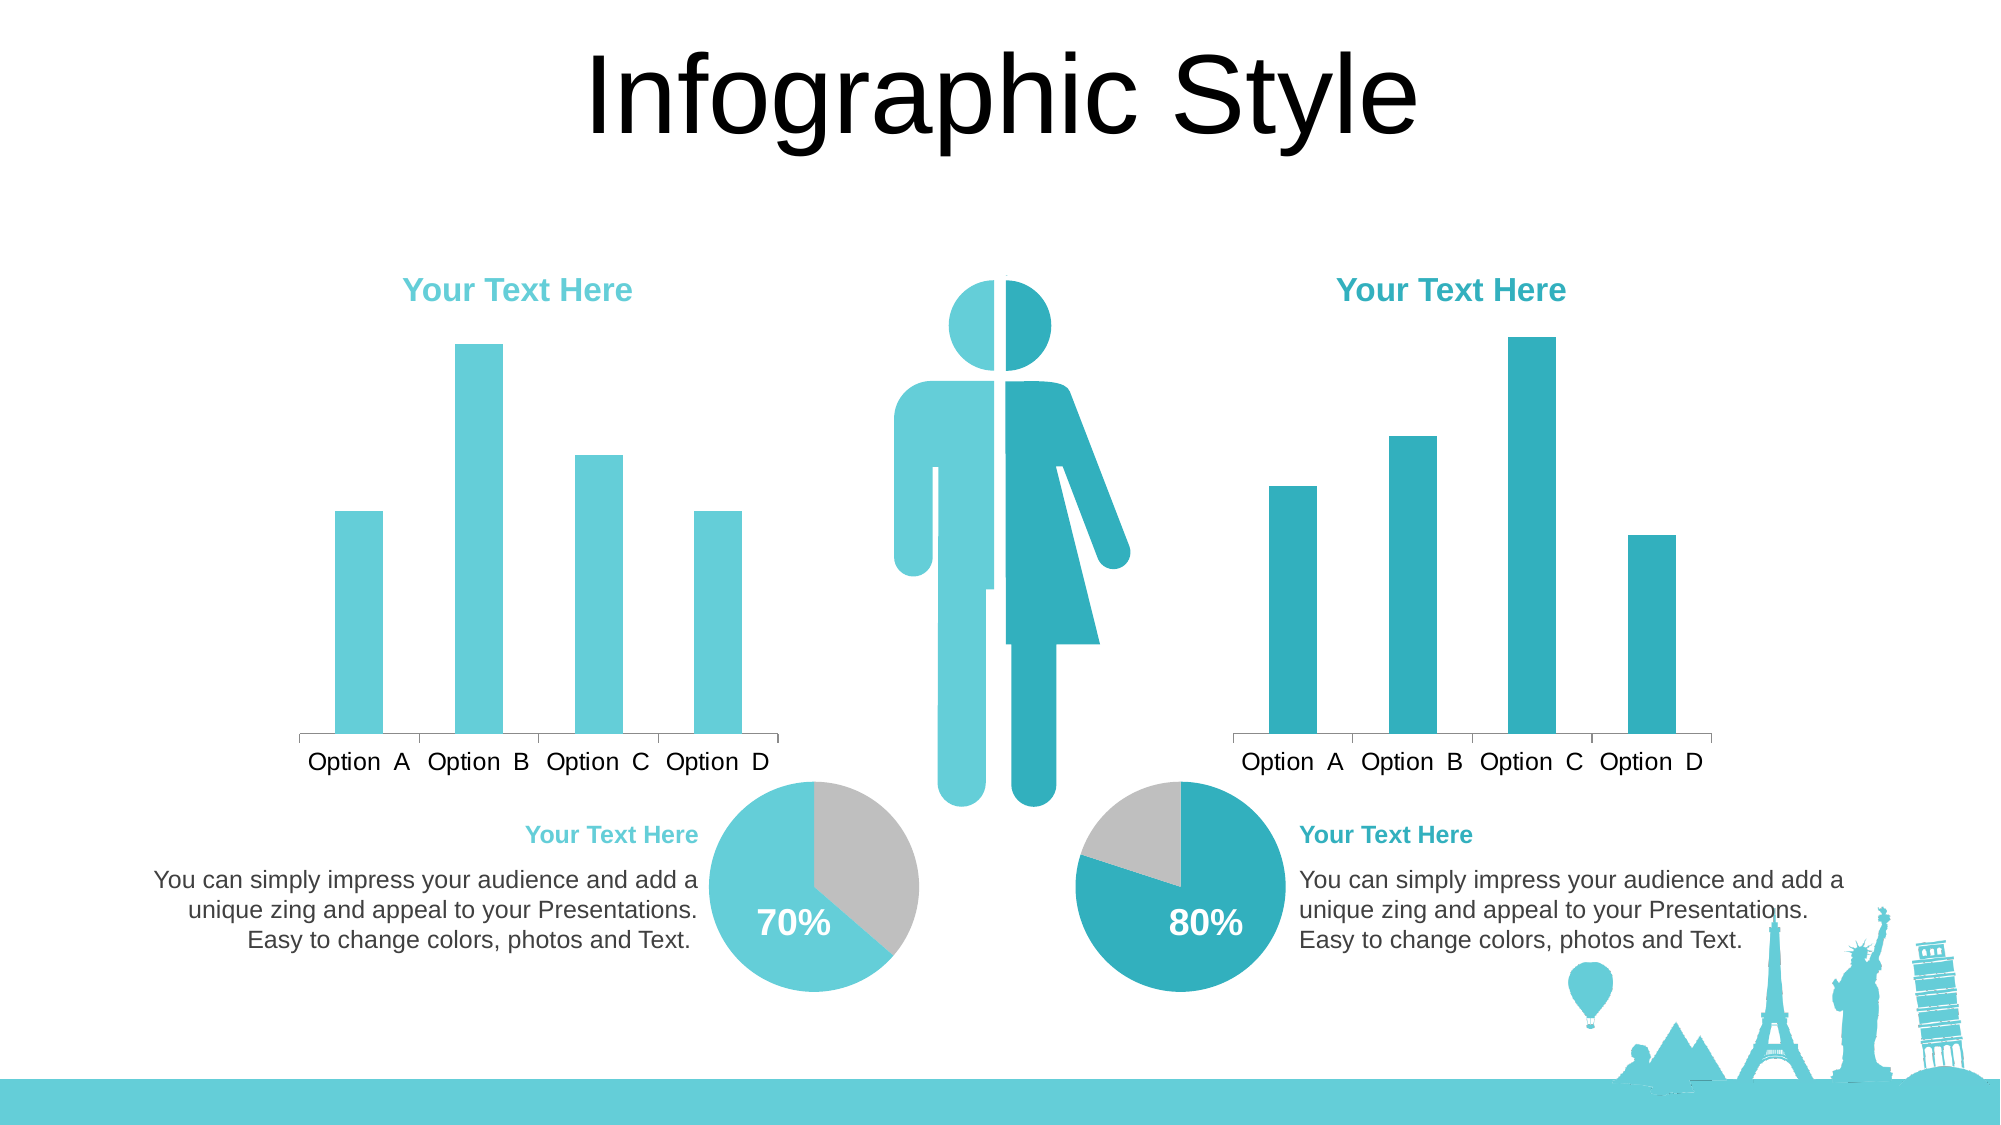

Infographic Style
Your Text Here
Your Text Here

### Chart

| Category | Series 1 |
|---|---|
| Option  A | 40.0 |
| Option  B | 70.0 |
| Option  C | 50.0 |
| Option  D | 40.0 |

### Chart

| Category | Series 1 |
|---|---|
| Option  A | 50.0 |
| Option  B | 60.0 |
| Option  C | 80.0 |
| Option  D | 40.0 |

### Chart

| Category | Sales |
|---|---|
| 1st Qtr | 40.0 |
| 2nd Qtr | 70.0 |

### Chart

| Category | Sales |
|---|---|
| 1st Qtr | 80.0 |
| 2nd Qtr | 20.0 |
Your Text Here
You can simply impress your audience and add a unique zing and appeal to your Presentations. Easy to change colors, photos and Text.
Your Text Here
You can simply impress your audience and add a unique zing and appeal to your Presentations. Easy to change colors, photos and Text.
70%
80%